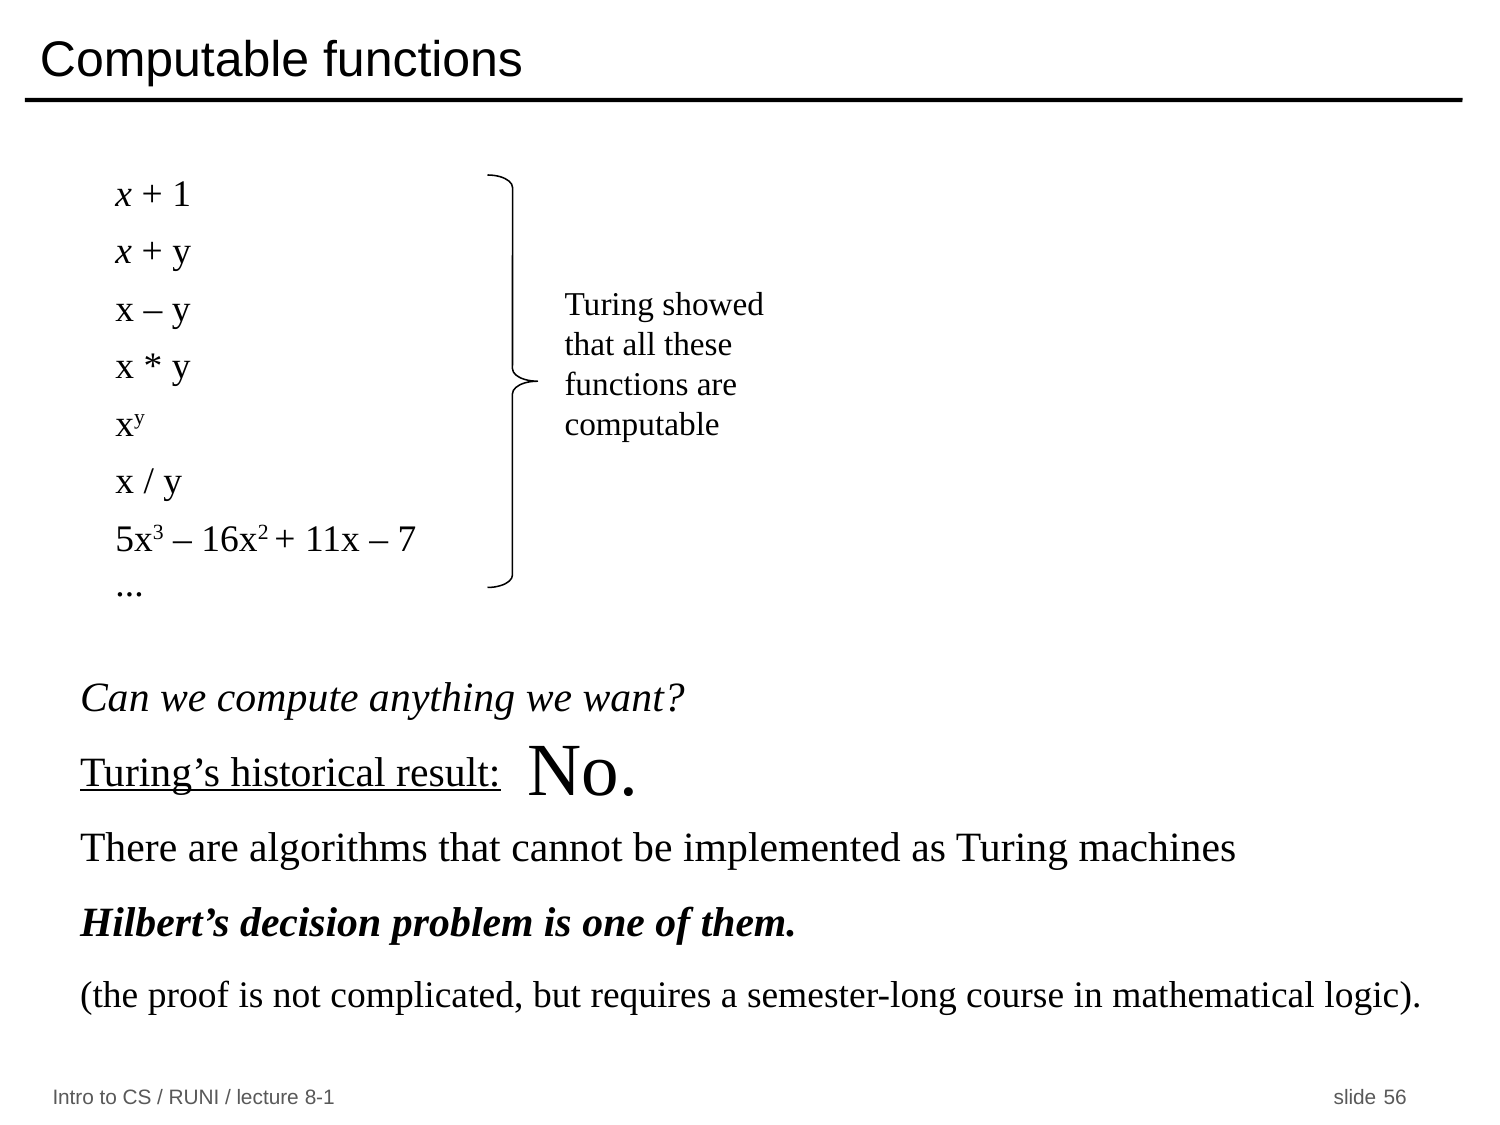

Computable functions
x + 1
x + y
x – y
x * y
xy
x / y
5x3 – 16x2 + 11x – 7
...

Turing showed that all these functions are computable
Can we compute anything we want?
Turing’s historical result:
There are algorithms that cannot be implemented as Turing machines
Hilbert’s decision problem is one of them.
(the proof is not complicated, but requires a semester-long course in mathematical logic).
No.